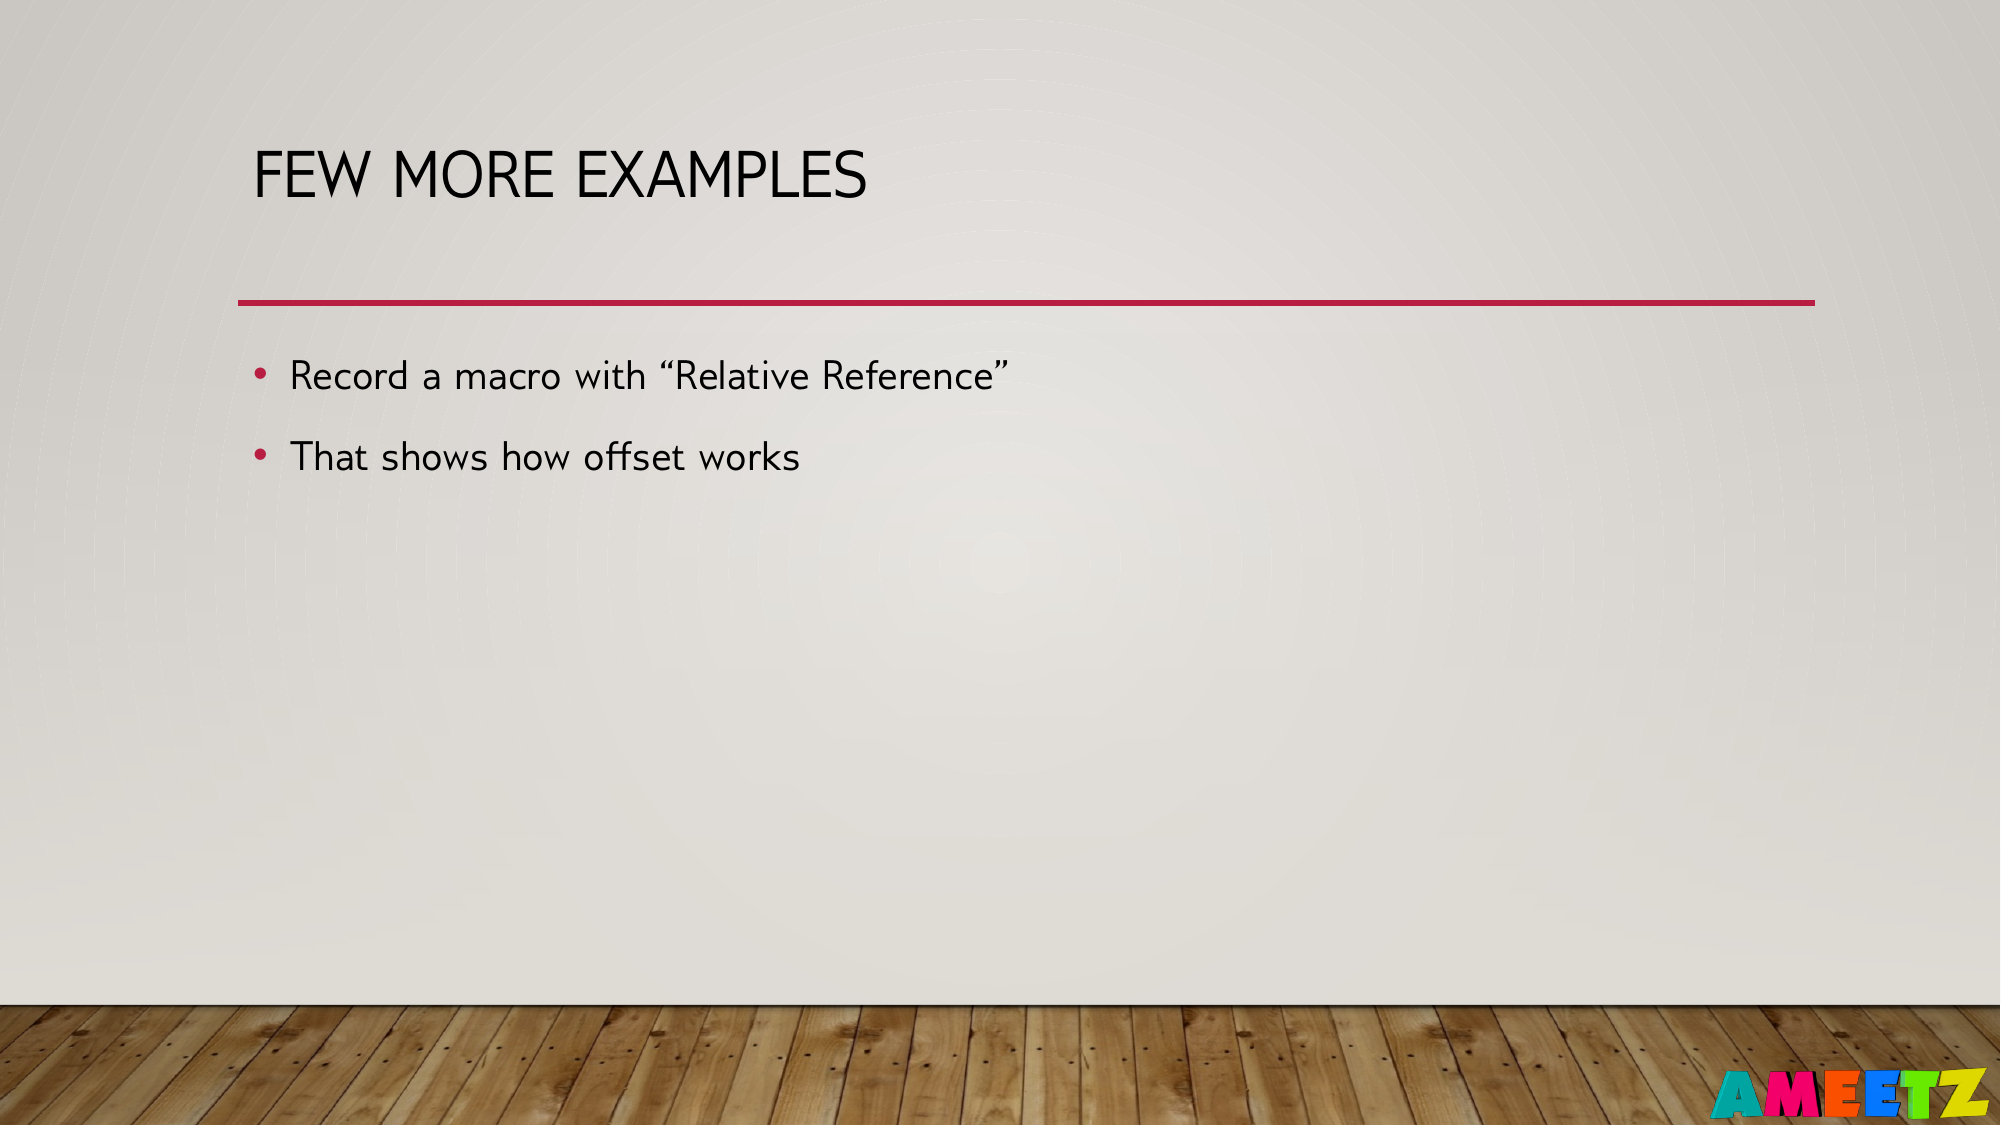

# Few more examples
Record a macro with “Relative Reference”
That shows how offset works